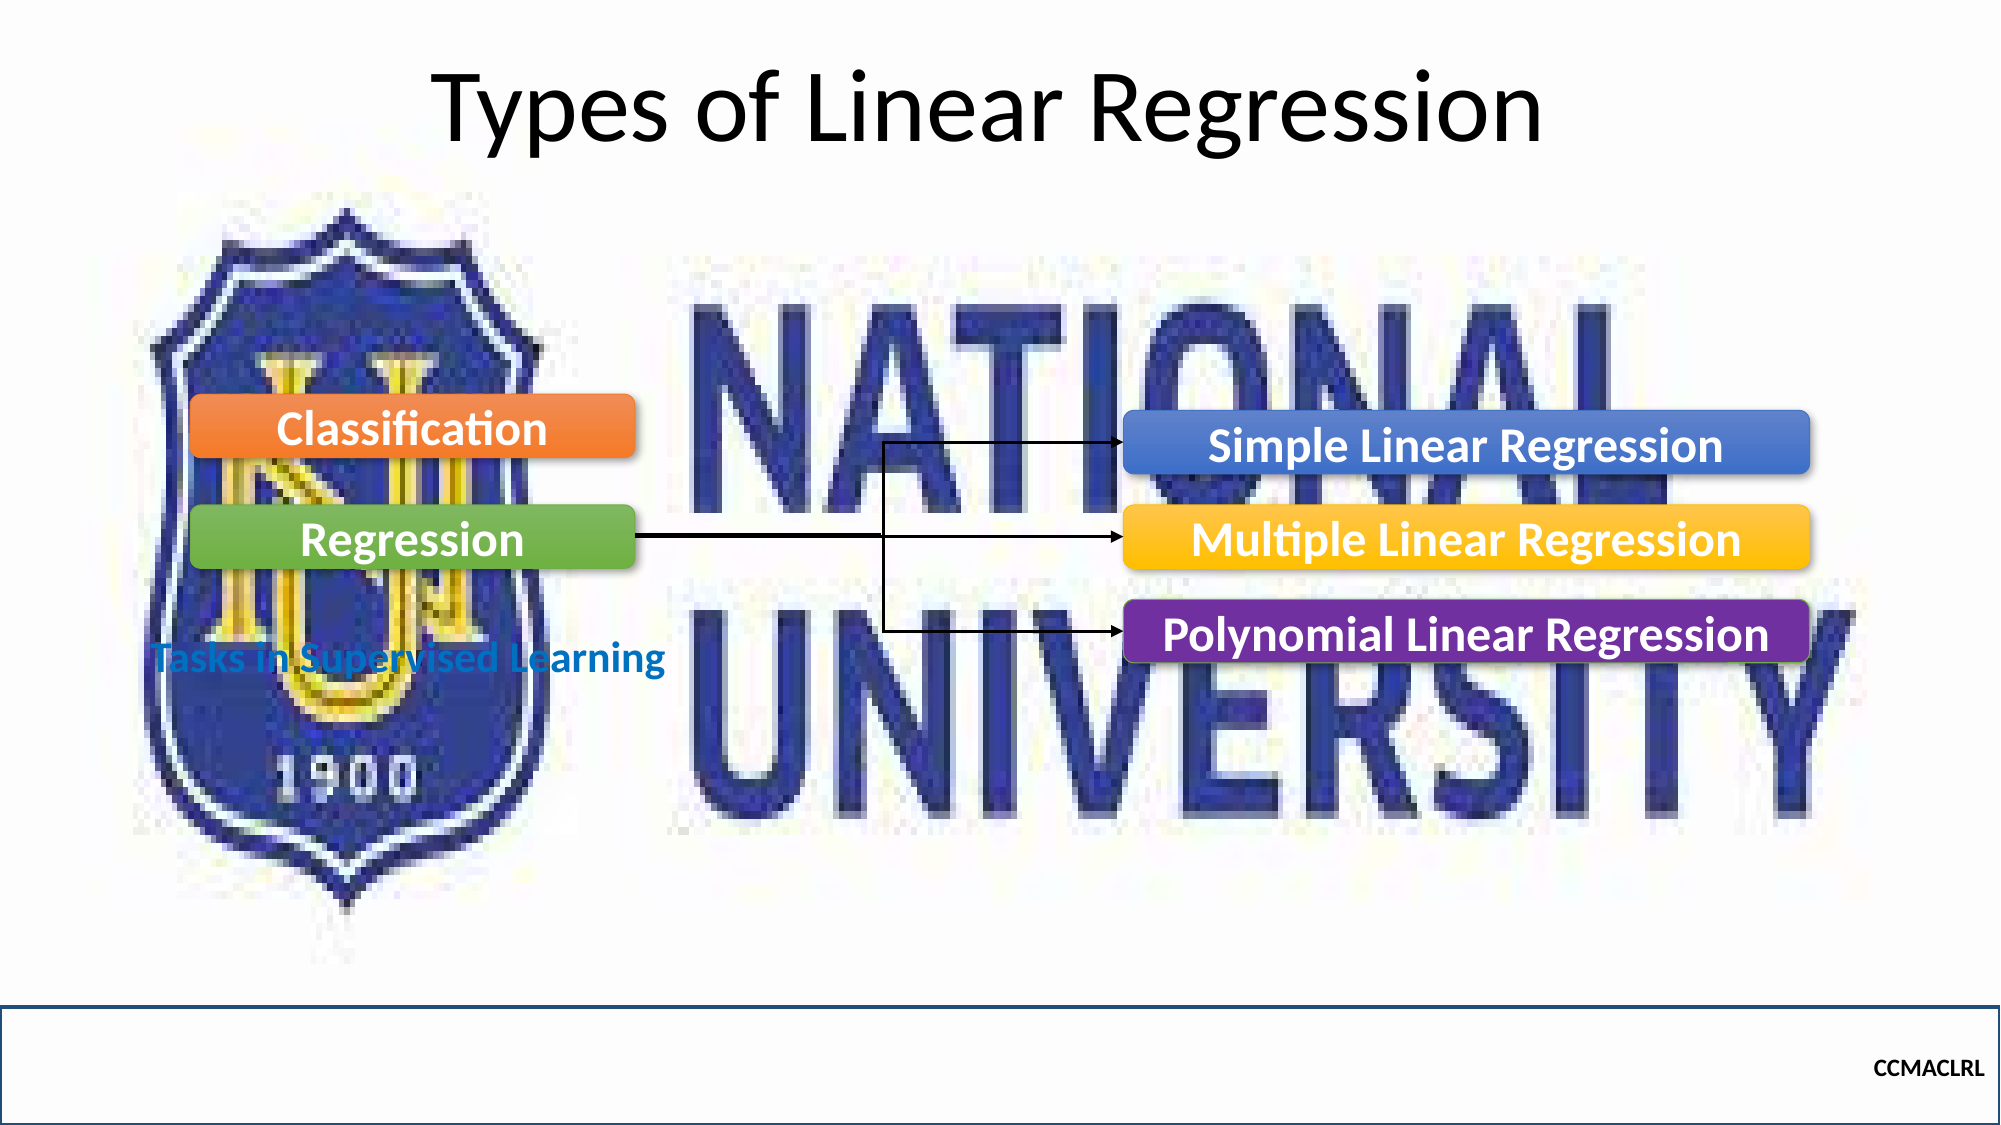

# Types of Linear Regression
Classification
Simple Linear Regression
Multiple Linear Regression
Polynomial Linear Regression
Regression
Tasks in Supervised Learning
CCMACLRL